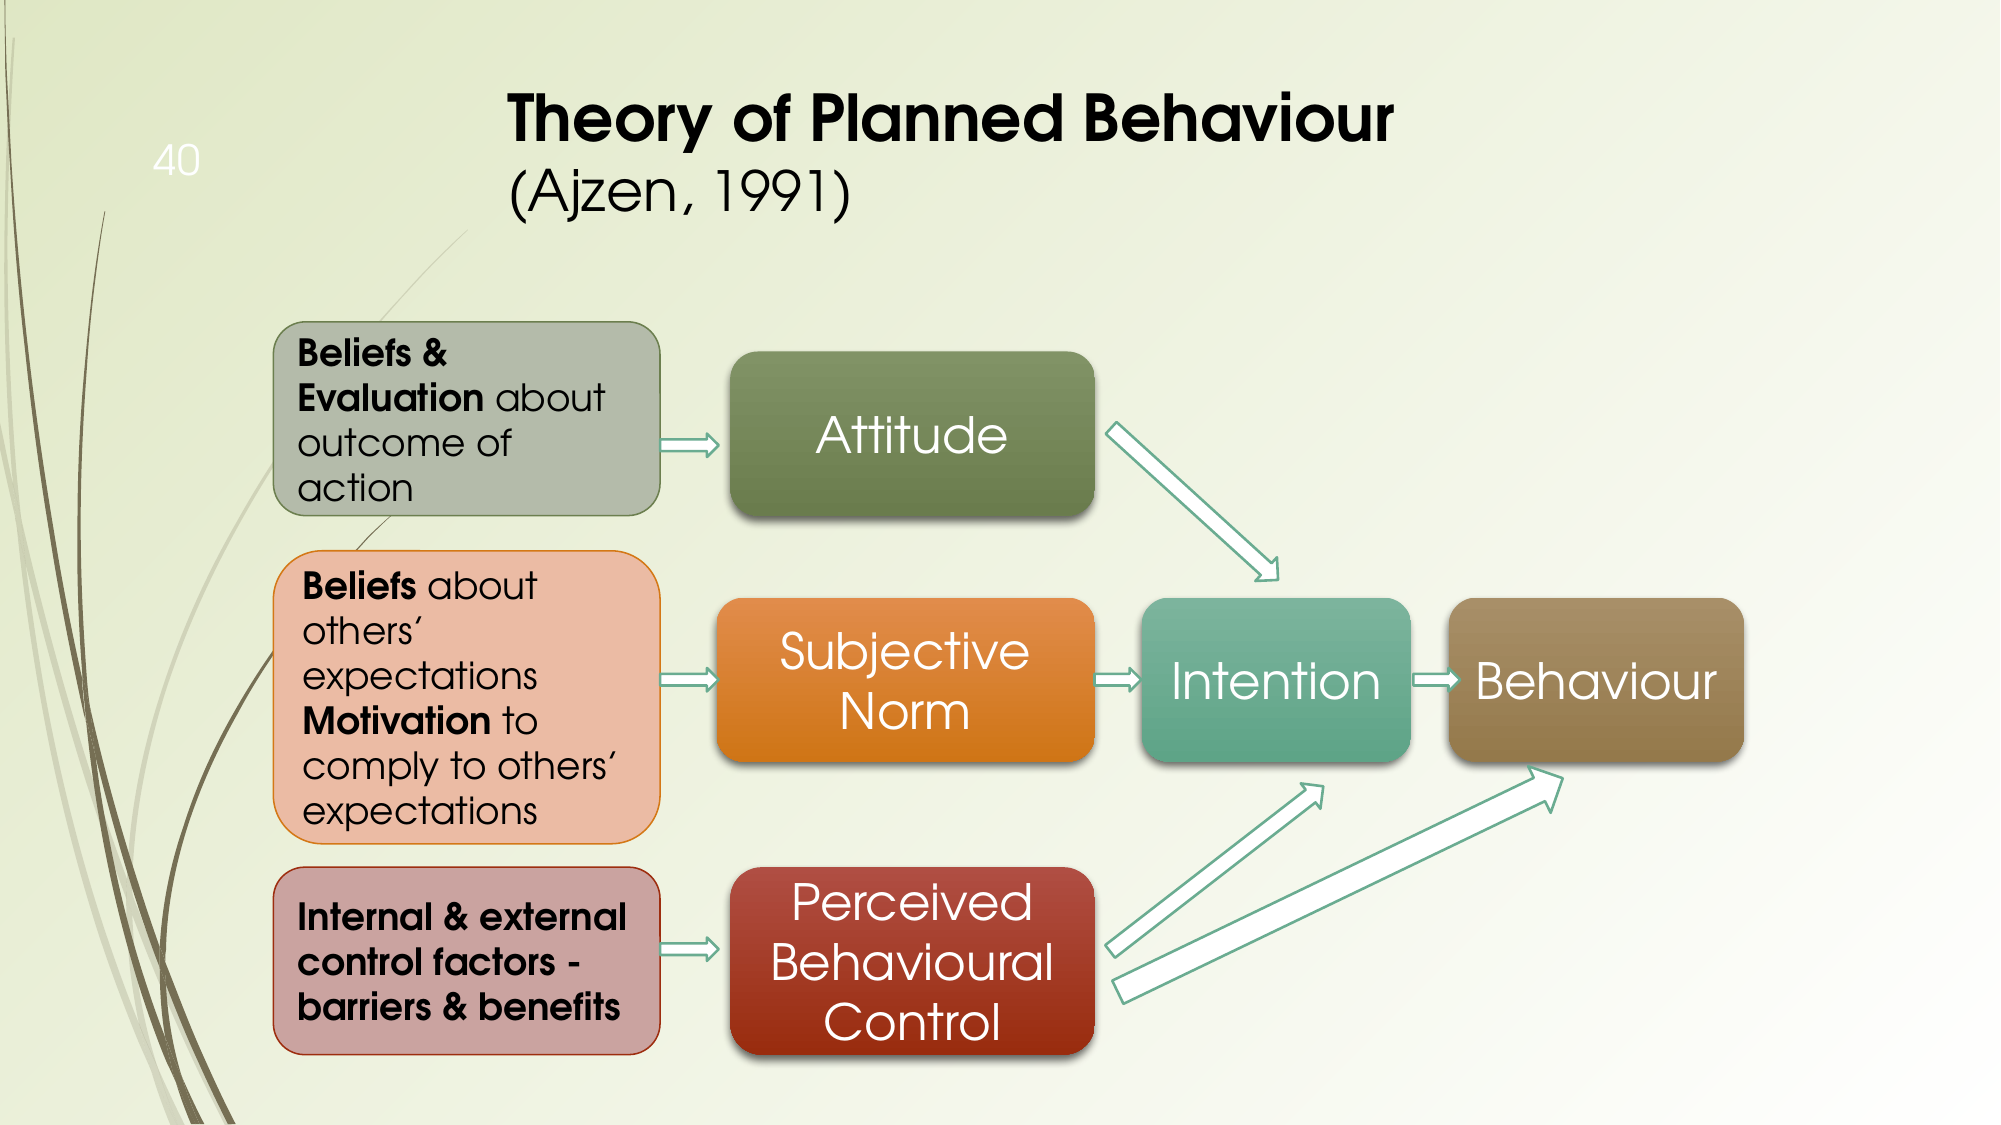

# Theory of Planned Behaviour (Ajzen, 1991)
40
Beliefs & Evaluation about outcome of action
Attitude

Beliefs about others’ expectations
Motivation to comply to others’ expectations
Subjective Norm
Intention
Behaviour

Internal & external control factors -barriers & benefits
Perceived Behavioural Control